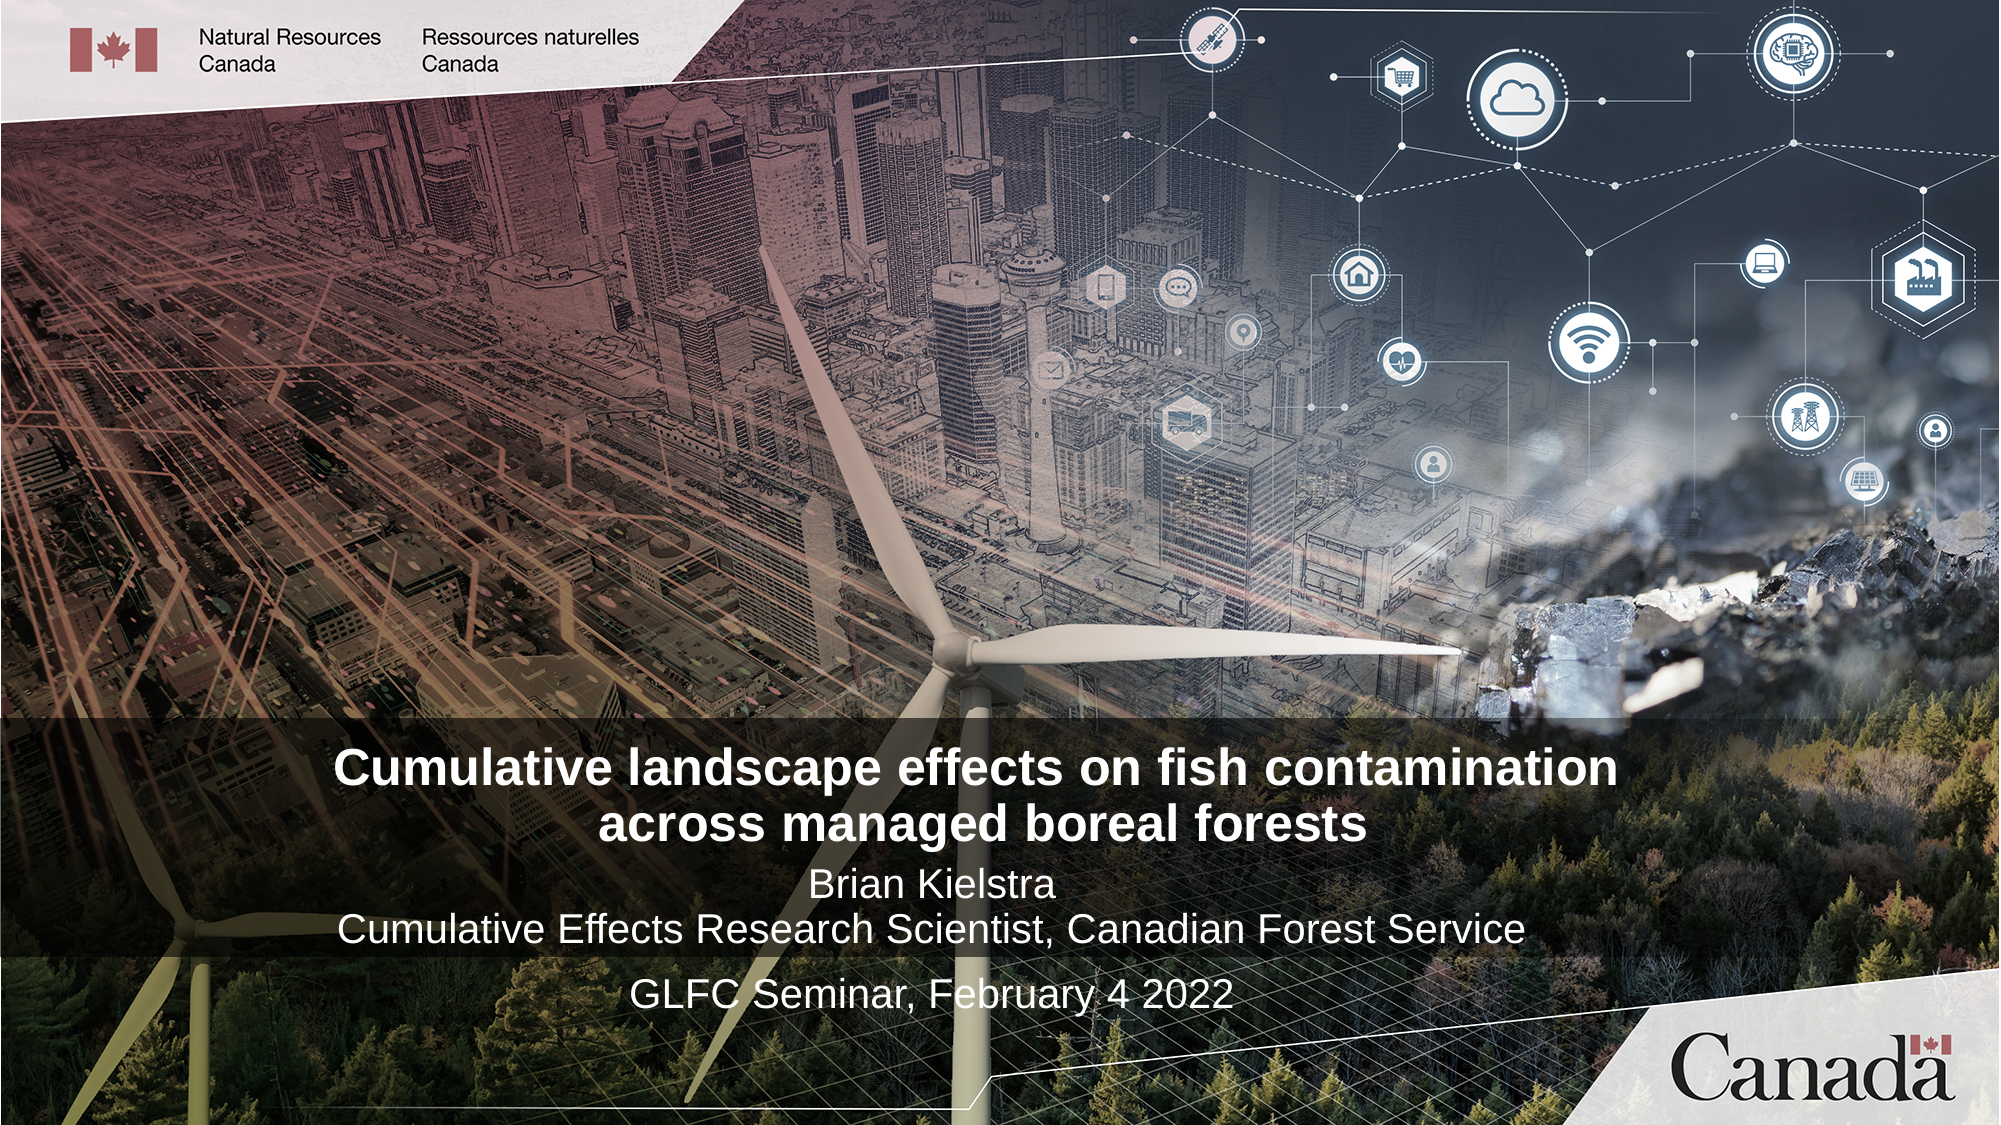

# Cumulative landscape effects on fish contamination across managed boreal forests
Brian Kielstra
Cumulative Effects Research Scientist, Canadian Forest Service
GLFC Seminar, February 4 2022